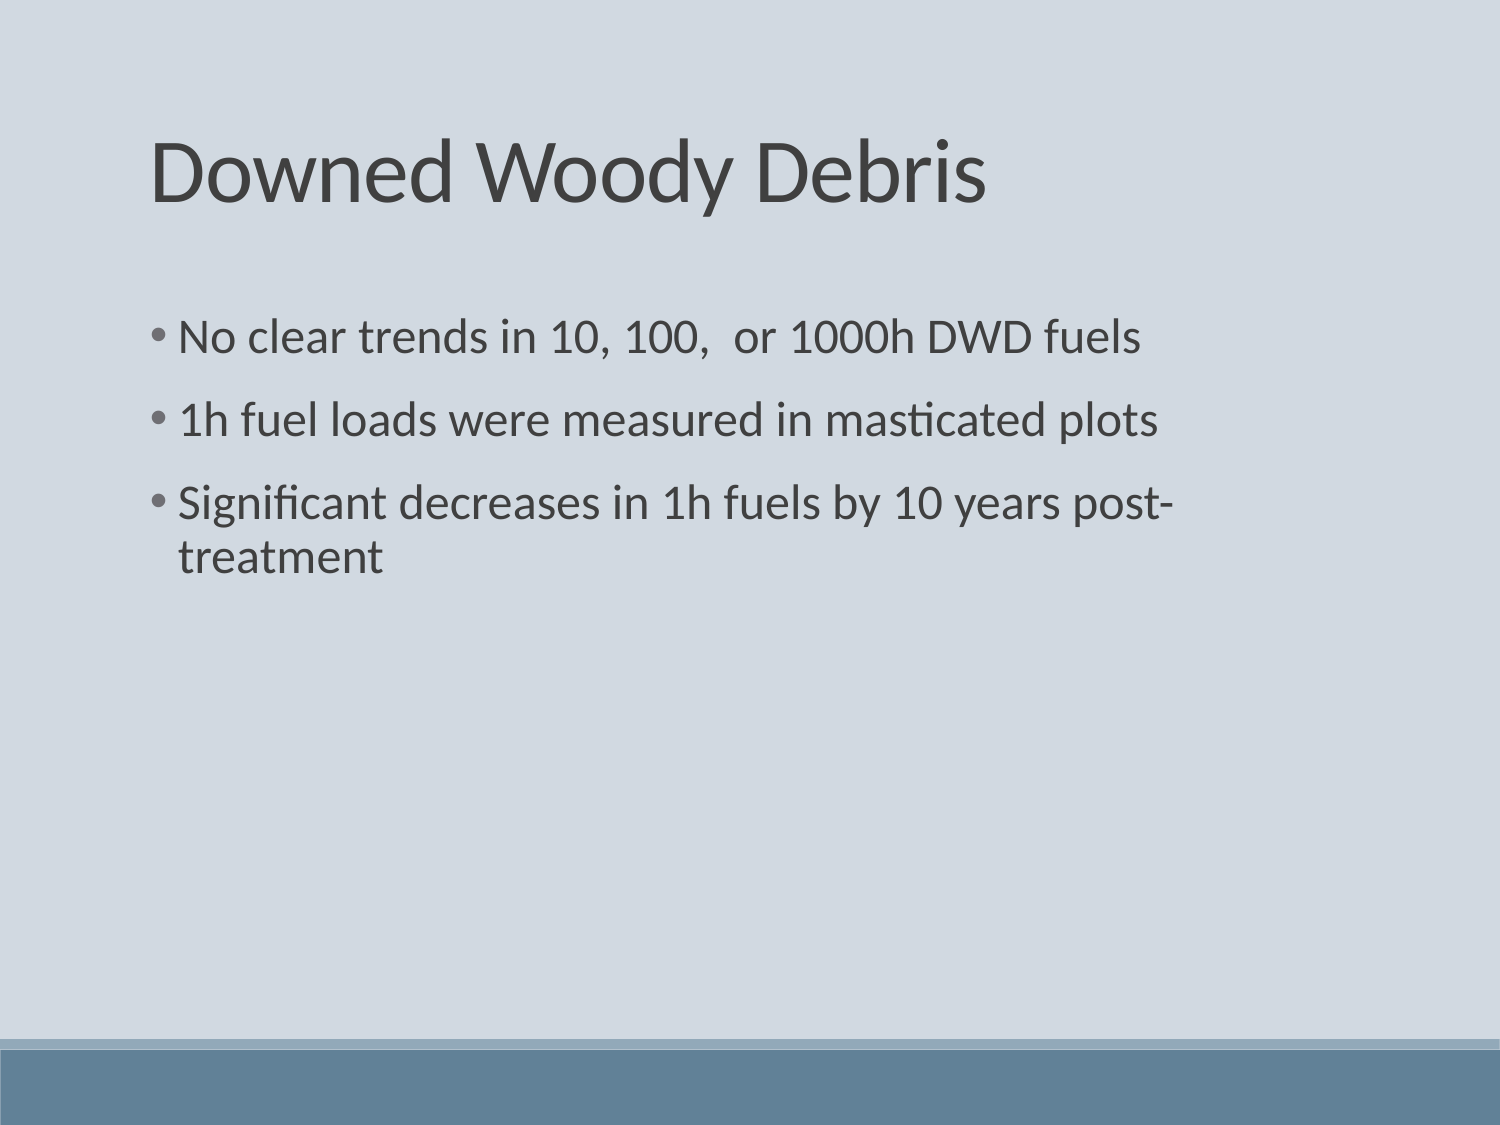

Downed Woody Debris
No clear trends in 10, 100,  or 1000h DWD fuels
1h fuel loads were measured in masticated plots
Significant decreases in 1h fuels by 10 years post-treatment